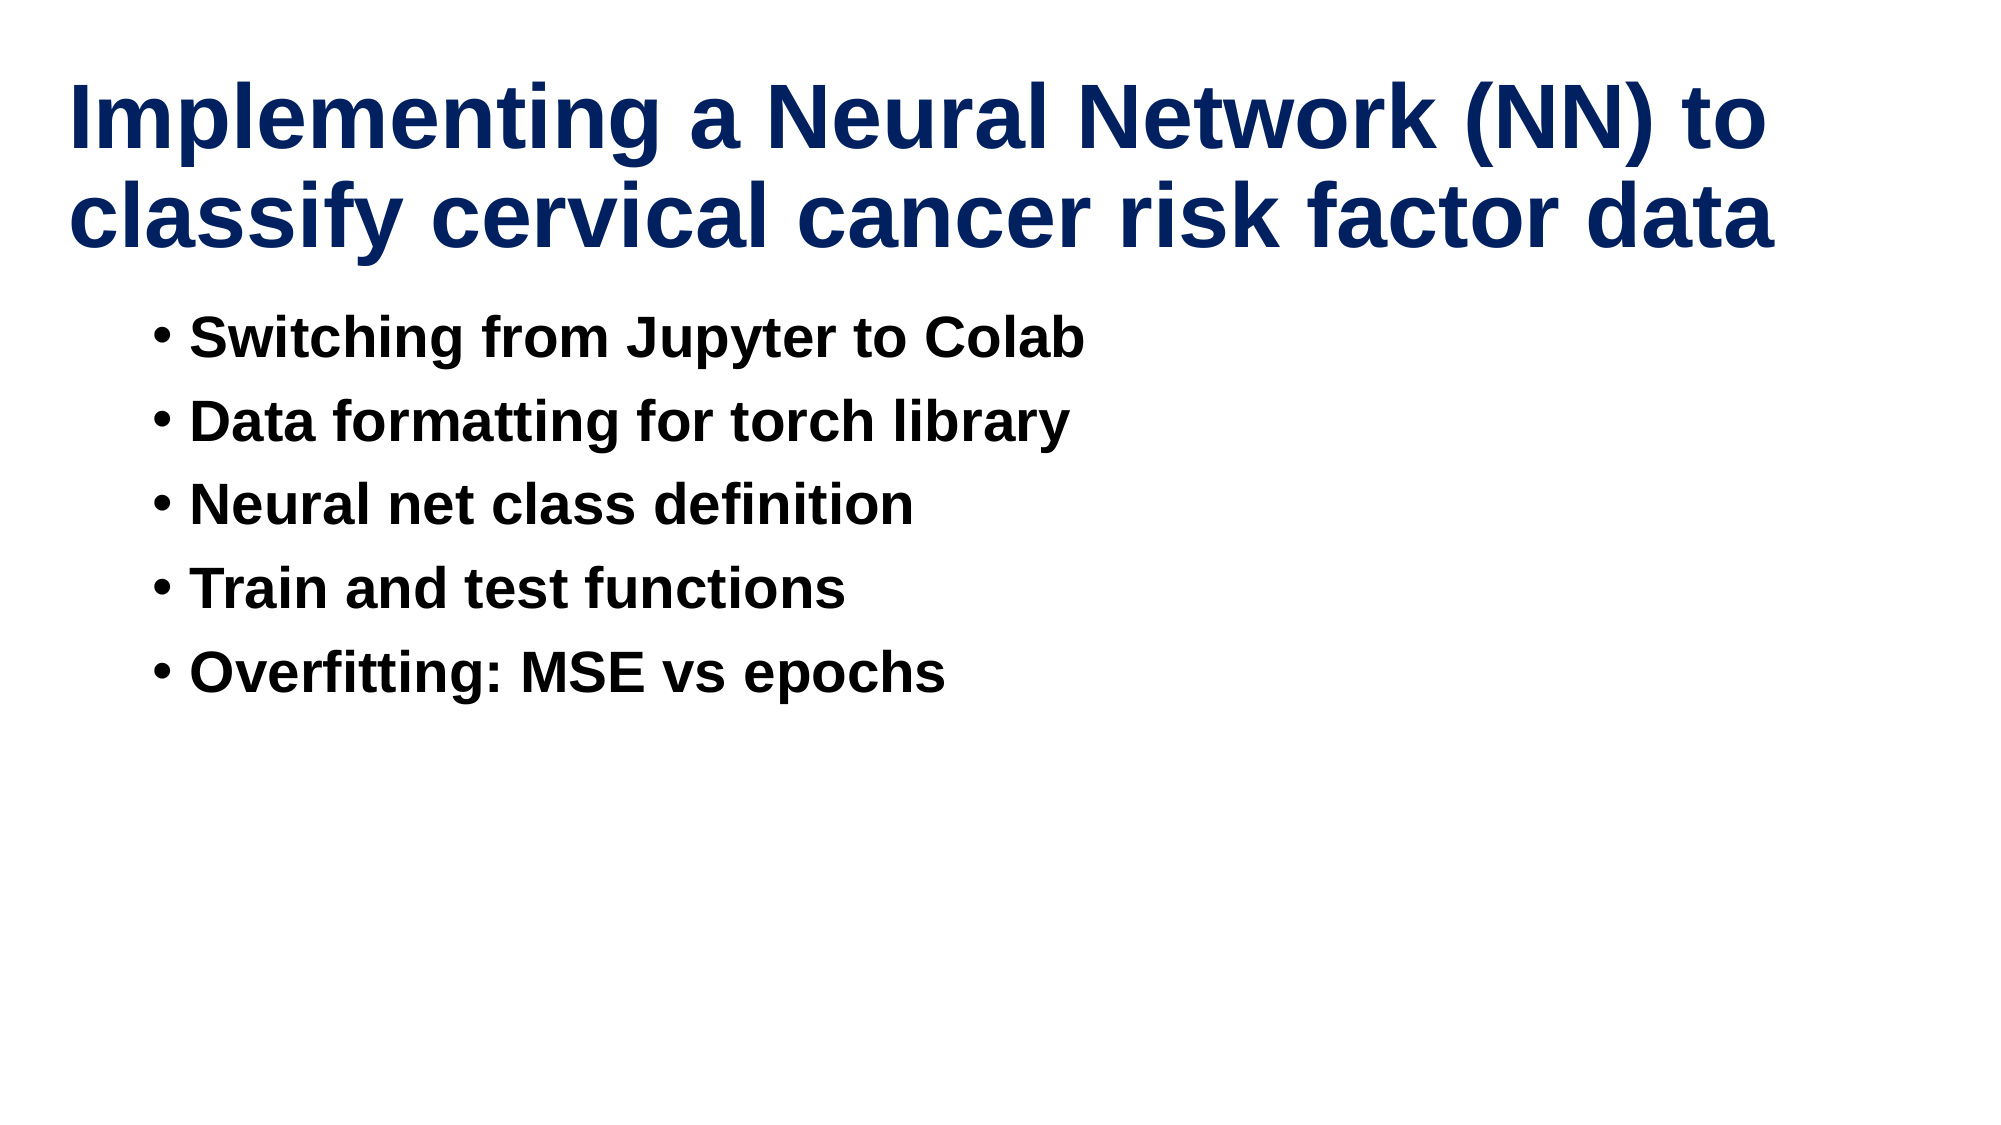

# Implementing a Neural Network (NN) to classify cervical cancer risk factor data
Switching from Jupyter to Colab
Data formatting for torch library
Neural net class definition
Train and test functions
Overfitting: MSE vs epochs